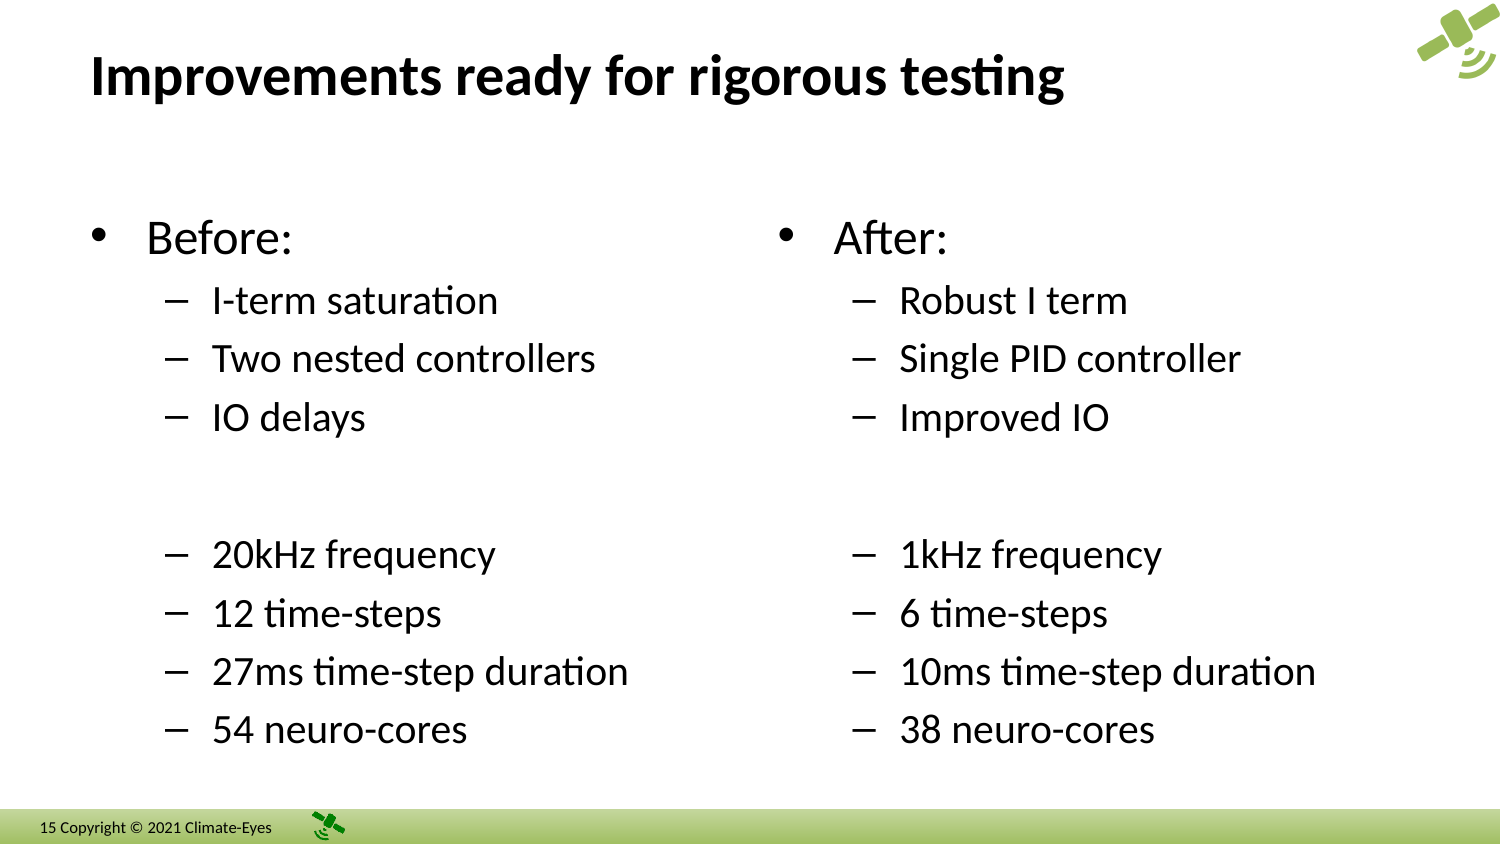

# Improvements ready for rigorous testing
Before:
I-term saturation
Two nested controllers
IO delays

20kHz frequency
12 time-steps
27ms time-step duration
54 neuro-cores
After:
Robust I term
Single PID controller
Improved IO

1kHz frequency
6 time-steps
10ms time-step duration
38 neuro-cores